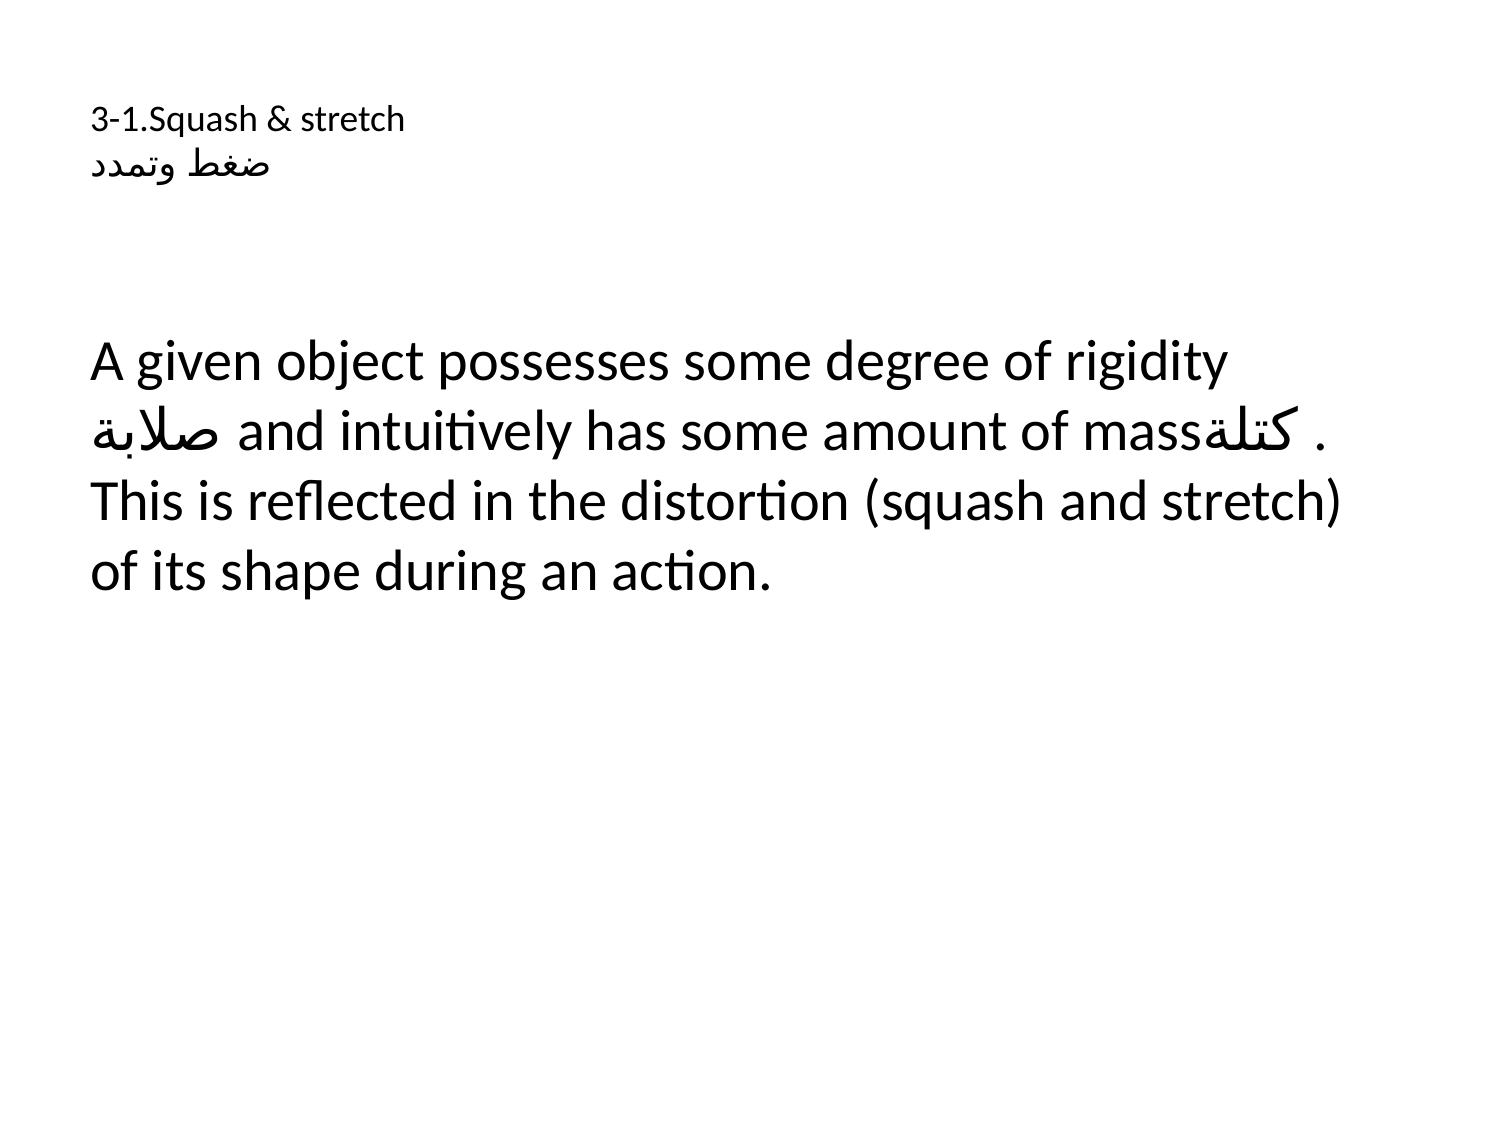

3-1.Squash & stretch
ضغط وتمدد
A given object possesses some degree of rigidity  صلابة and intuitively has some amount of massكتلة .
This is reflected in the distortion (squash and stretch) of its shape during an action.